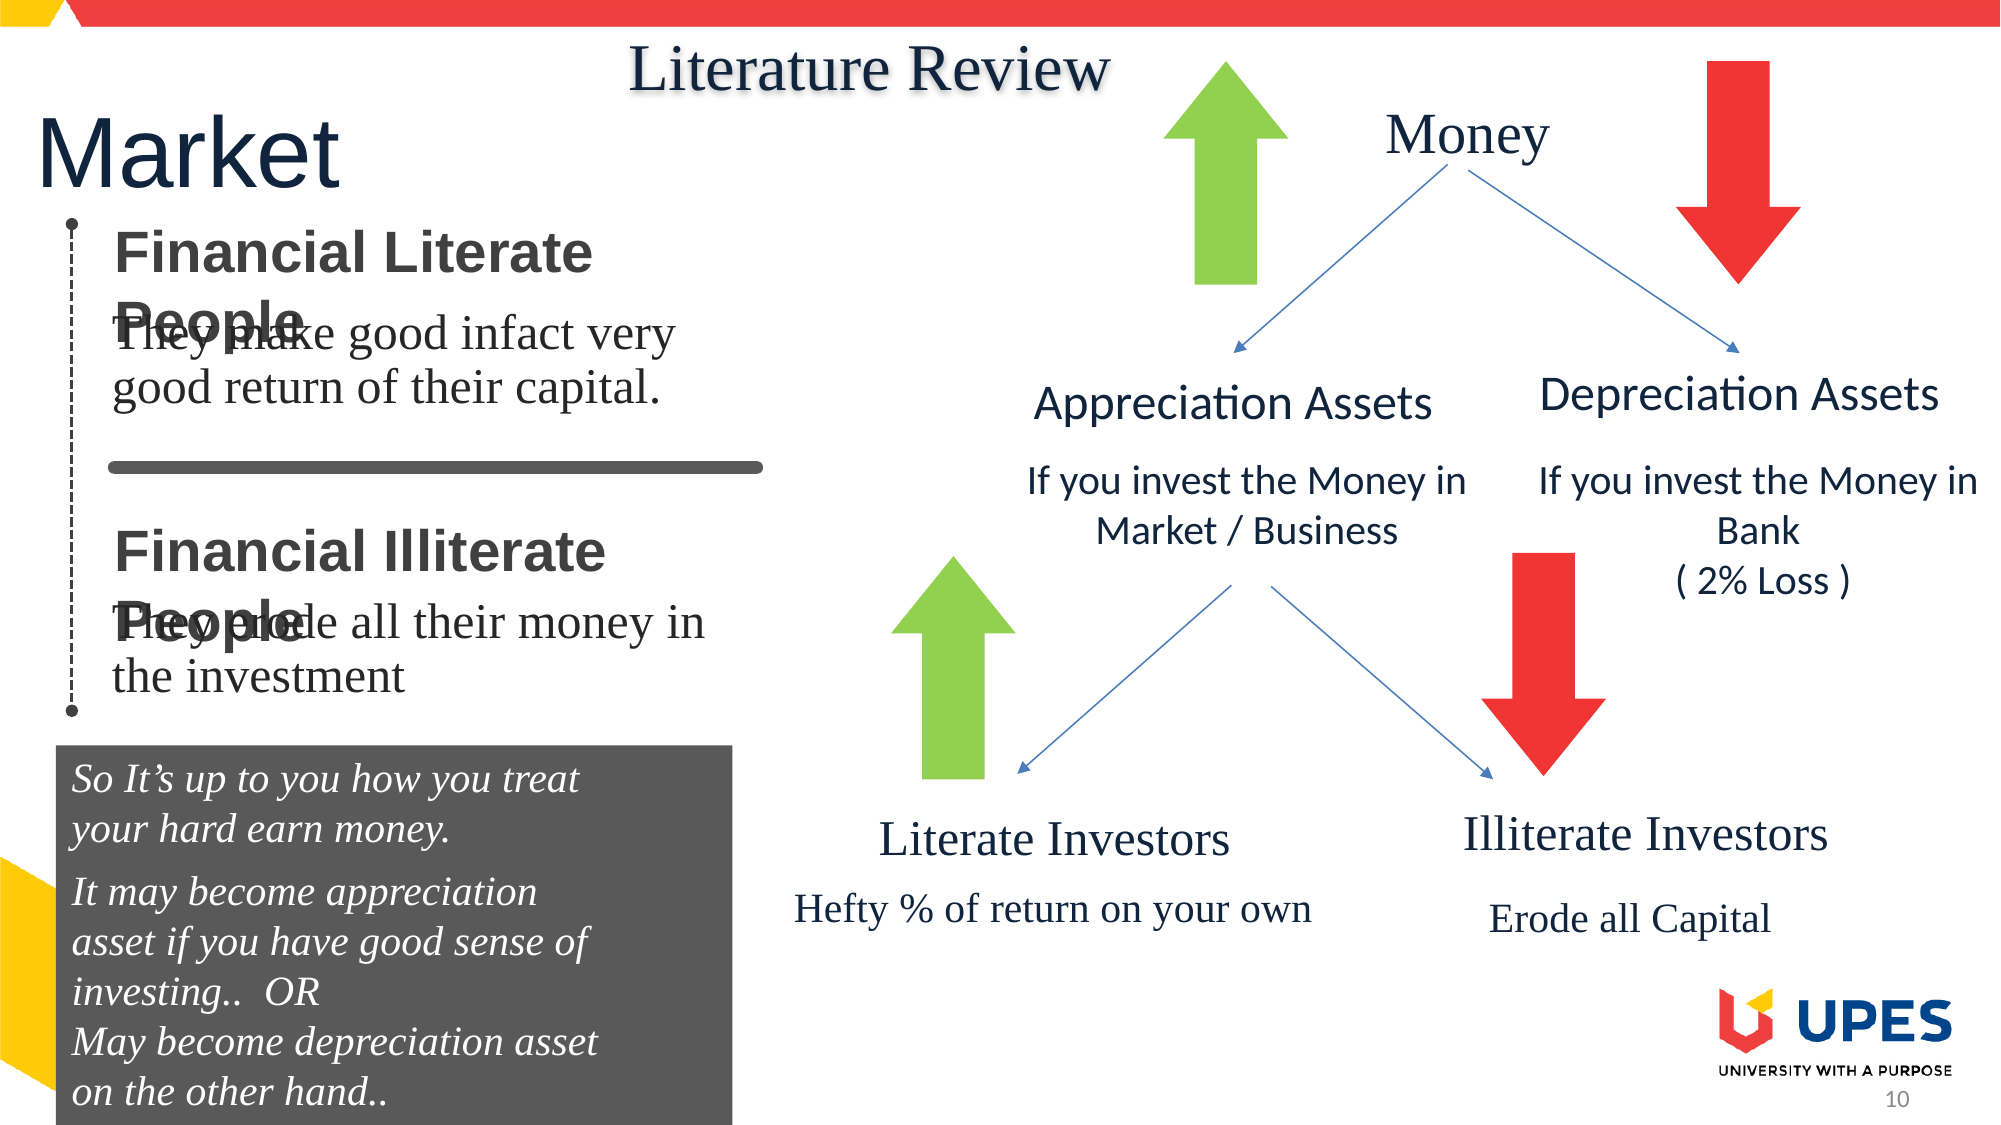

Literature Review

Market
Money
Financial Literate People
They make good infact very good return of their capital.
Depreciation Assets
Appreciation Assets
If you invest the Money in Market / Business
If you invest the Money in Bank
 ( 2% Loss )

Financial Illiterate People

They erode all their money in the investment
So It’s up to you how you treat your hard earn money.

Illiterate Investors
Literate Investors
It may become appreciation asset if you have good sense of investing..  OR
May become depreciation asset on the other hand..

Hefty % of return on your own
Erode all Capital